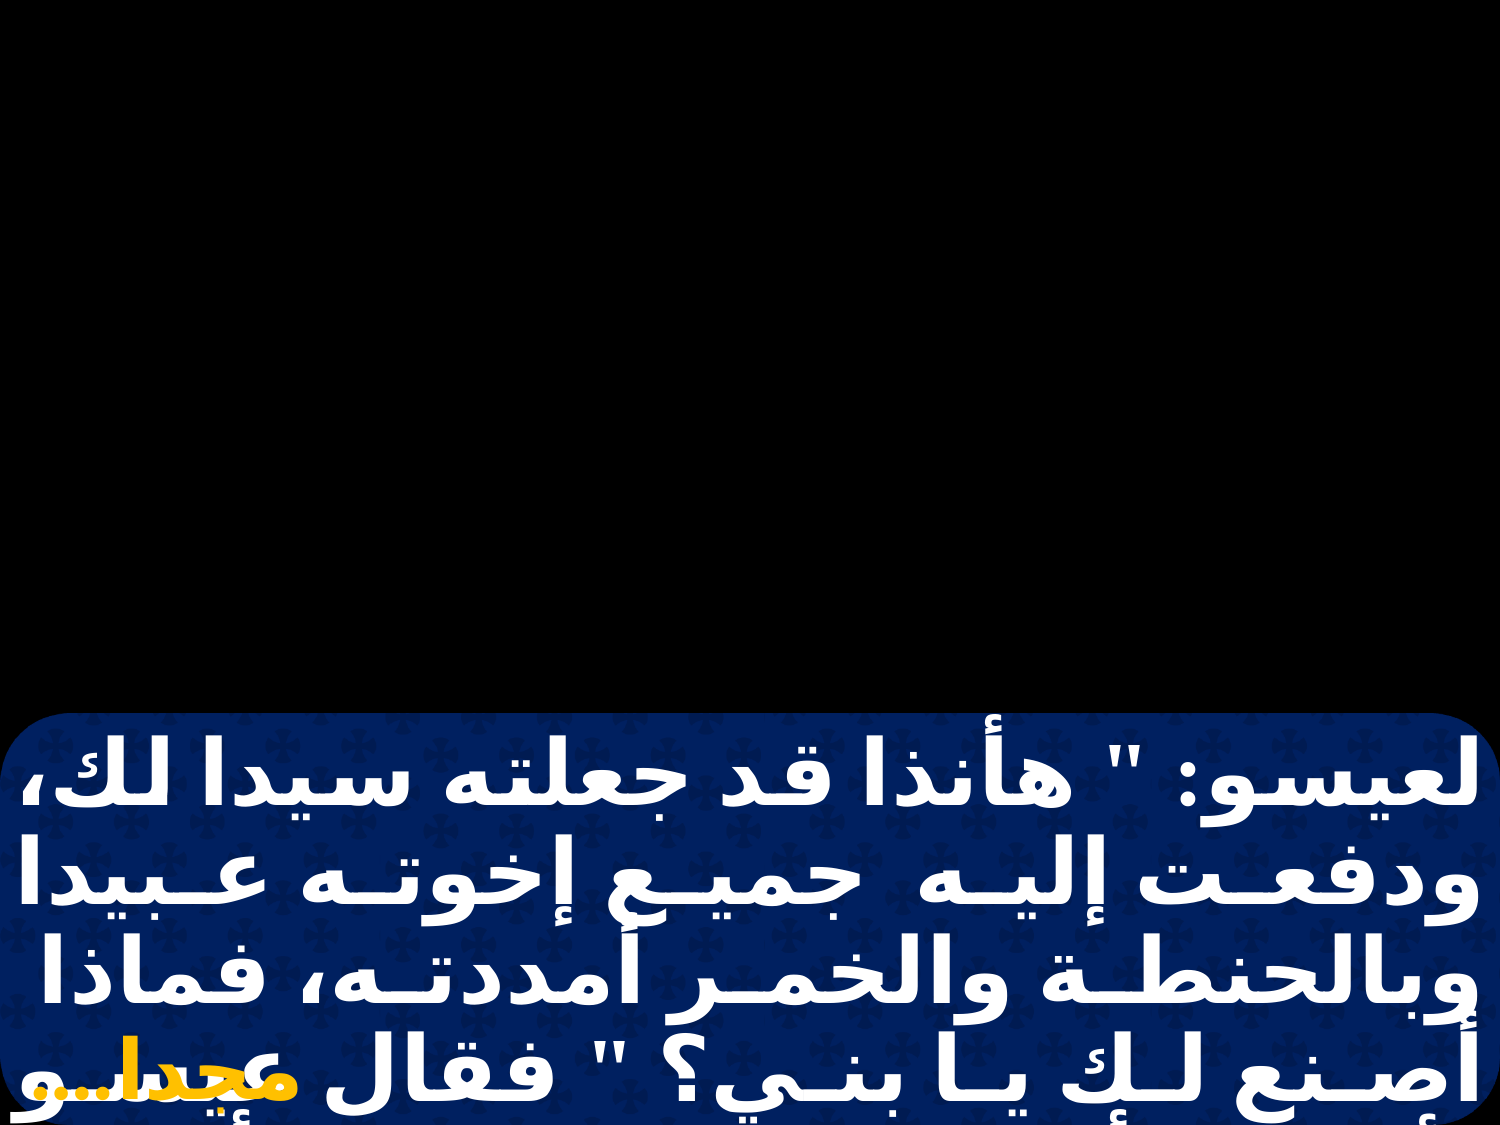

لعيسو: " هأنذا قد جعلته سيدا لك، ودفعت إليه  جميع إخوته عبيدا وبالحنطة والخمر أمددته، فماذا  أصنع لك يا بني؟ " فقال عيسو لأبيه: " أبركة  واحدة لك يا أبت؟ باركني أنا أيضا يا أبت.". ورفع
مجدا....